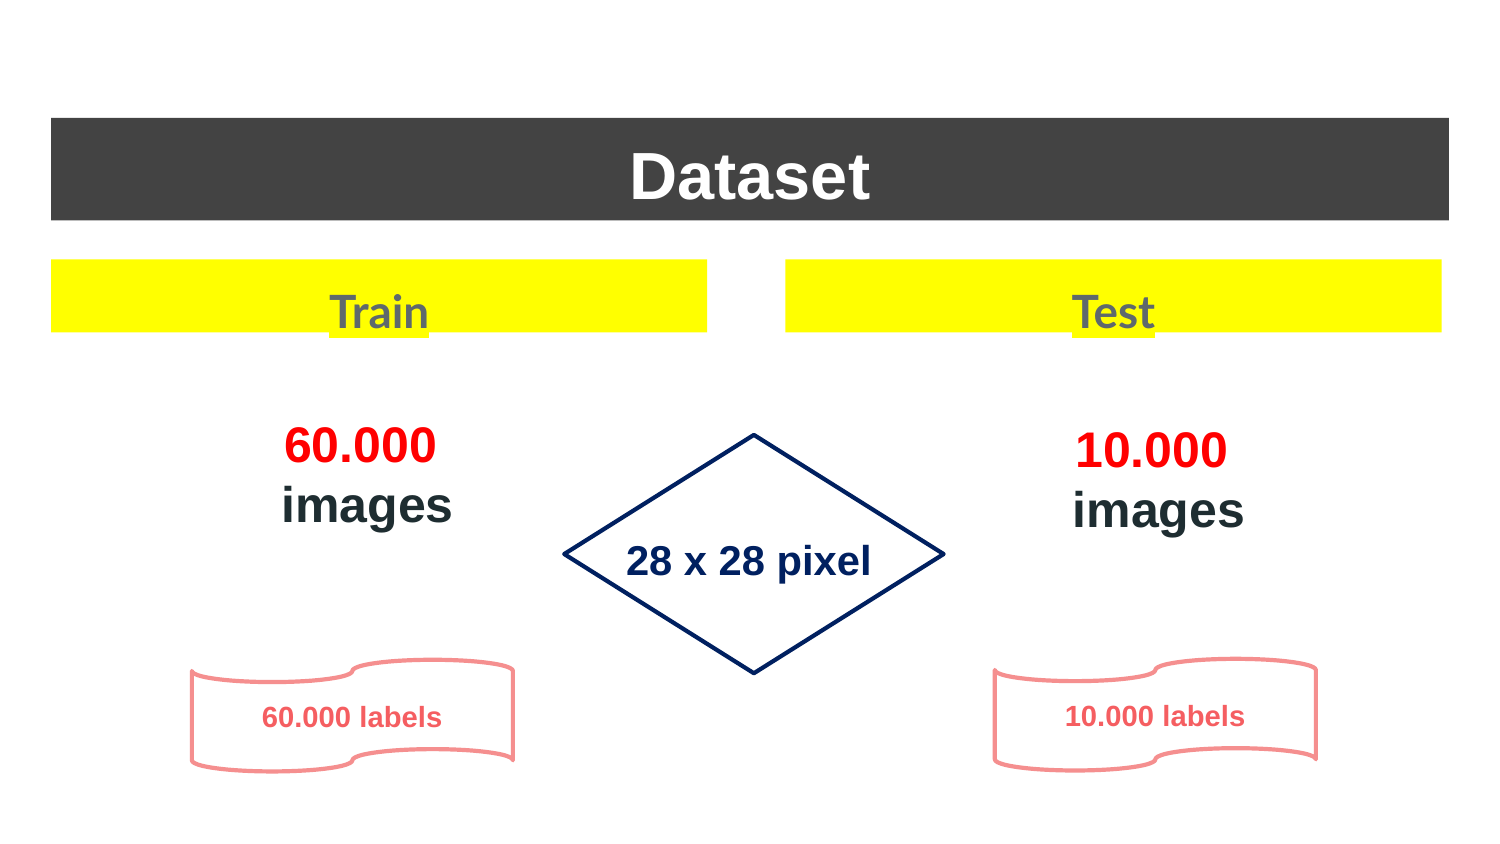

# Dataset
Train
Test
60.000
images
10.000
images

28 x 28 pixel

10.000 labels
60.000 labels